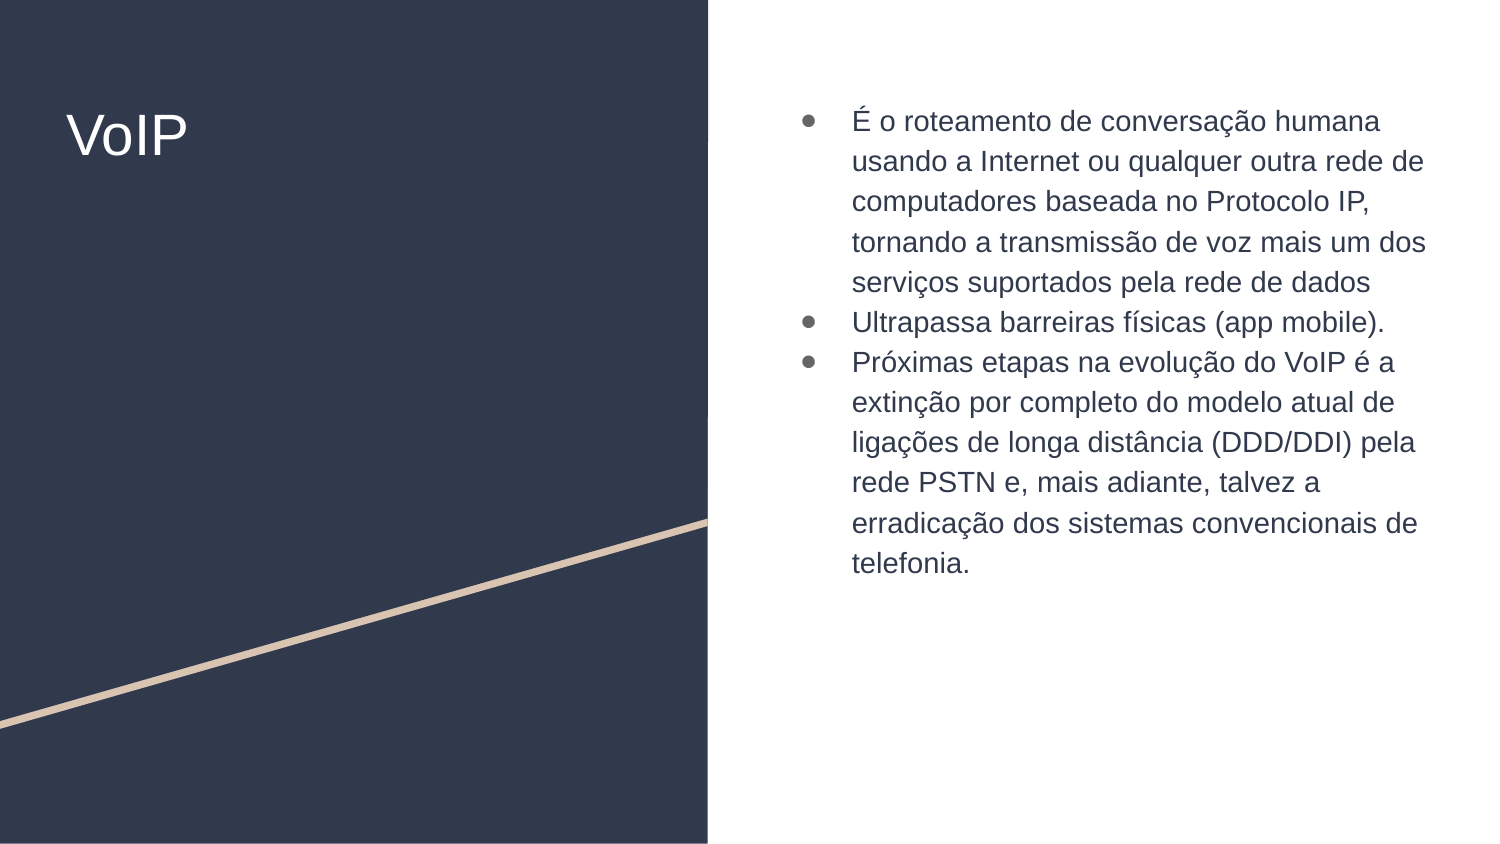

# VoIP
É o roteamento de conversação humana usando a Internet ou qualquer outra rede de computadores baseada no Protocolo IP, tornando a transmissão de voz mais um dos serviços suportados pela rede de dados
Ultrapassa barreiras físicas (app mobile).
Próximas etapas na evolução do VoIP é a extinção por completo do modelo atual de ligações de longa distância (DDD/DDI) pela rede PSTN e, mais adiante, talvez a erradicação dos sistemas convencionais de telefonia.